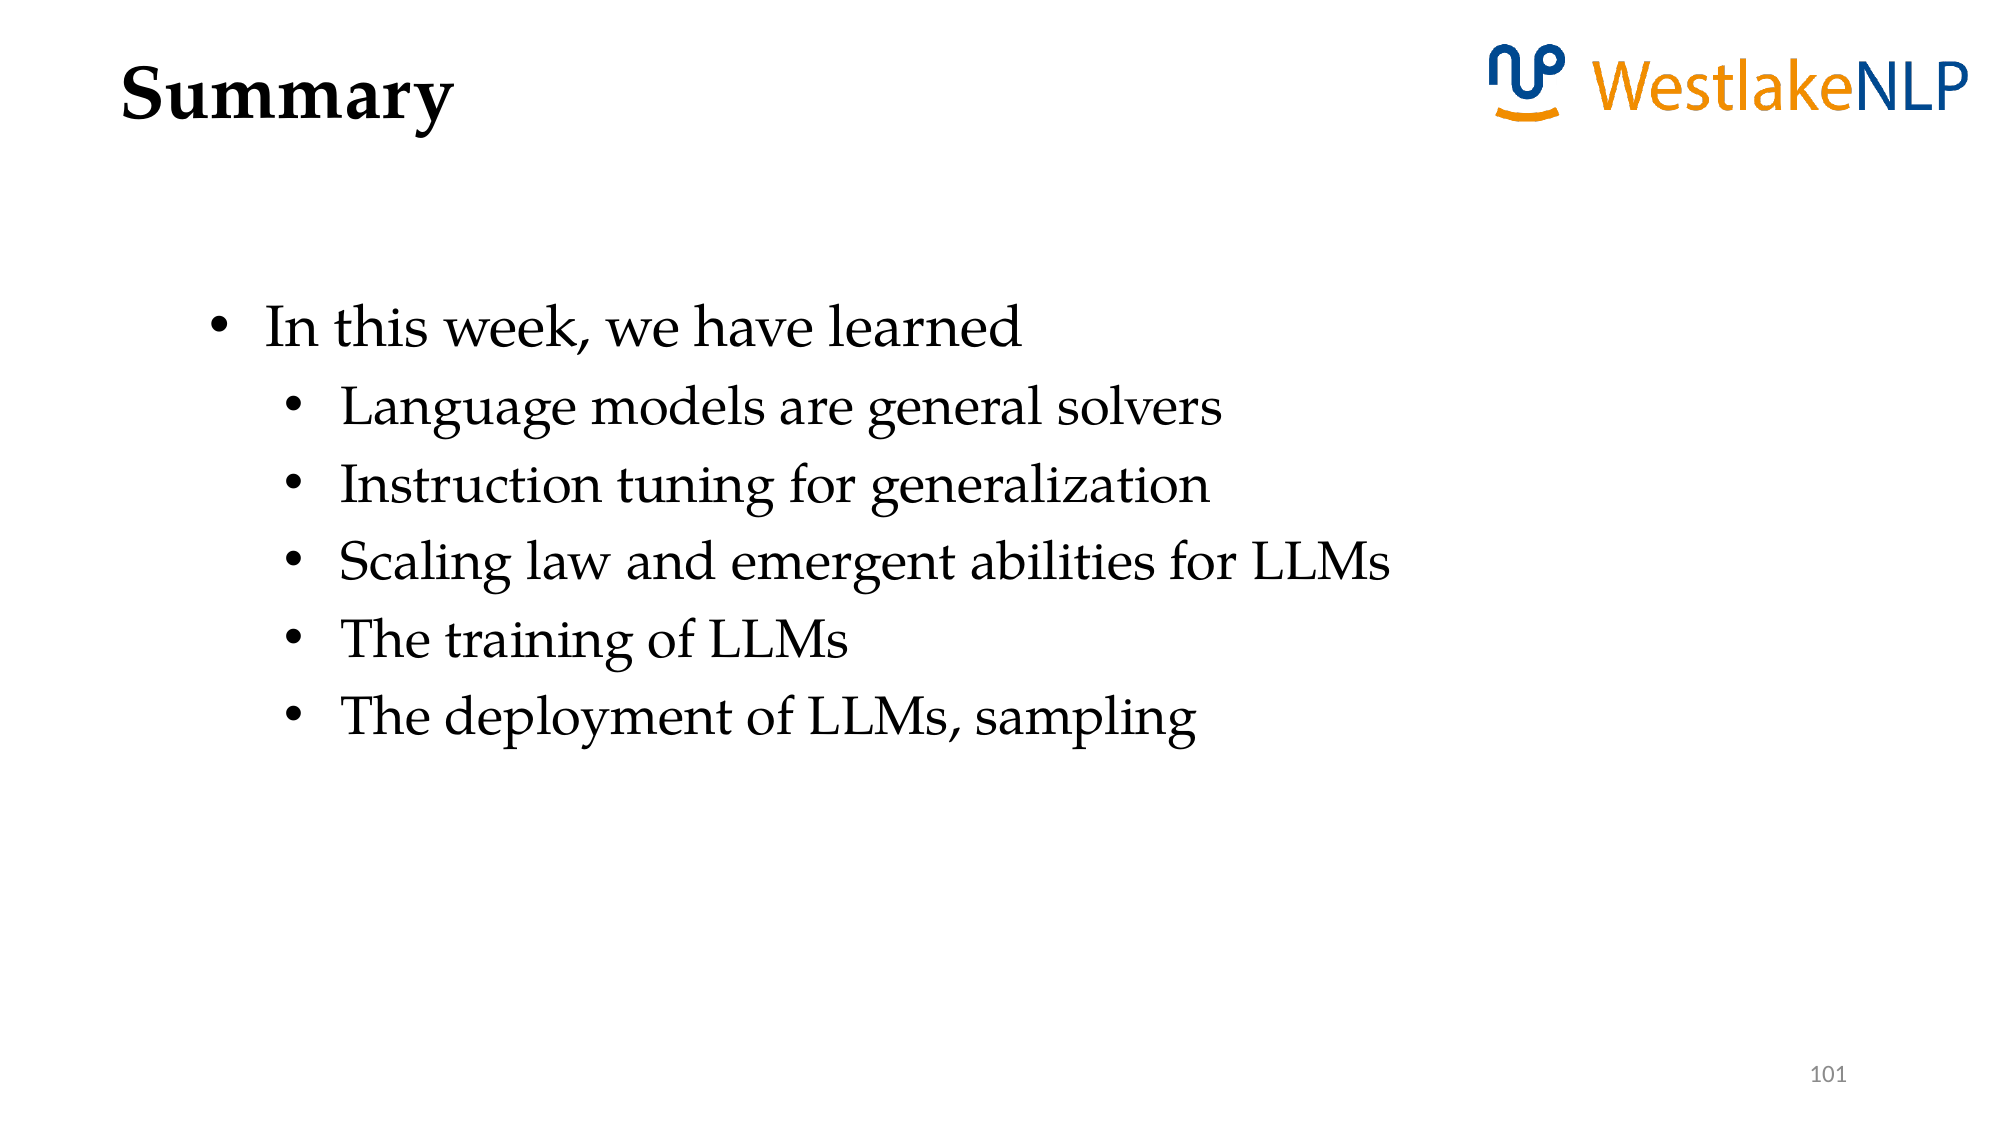

Summary
In this week, we have learned
Language models are general solvers
Instruction tuning for generalization
Scaling law and emergent abilities for LLMs
The training of LLMs
The deployment of LLMs, sampling
101